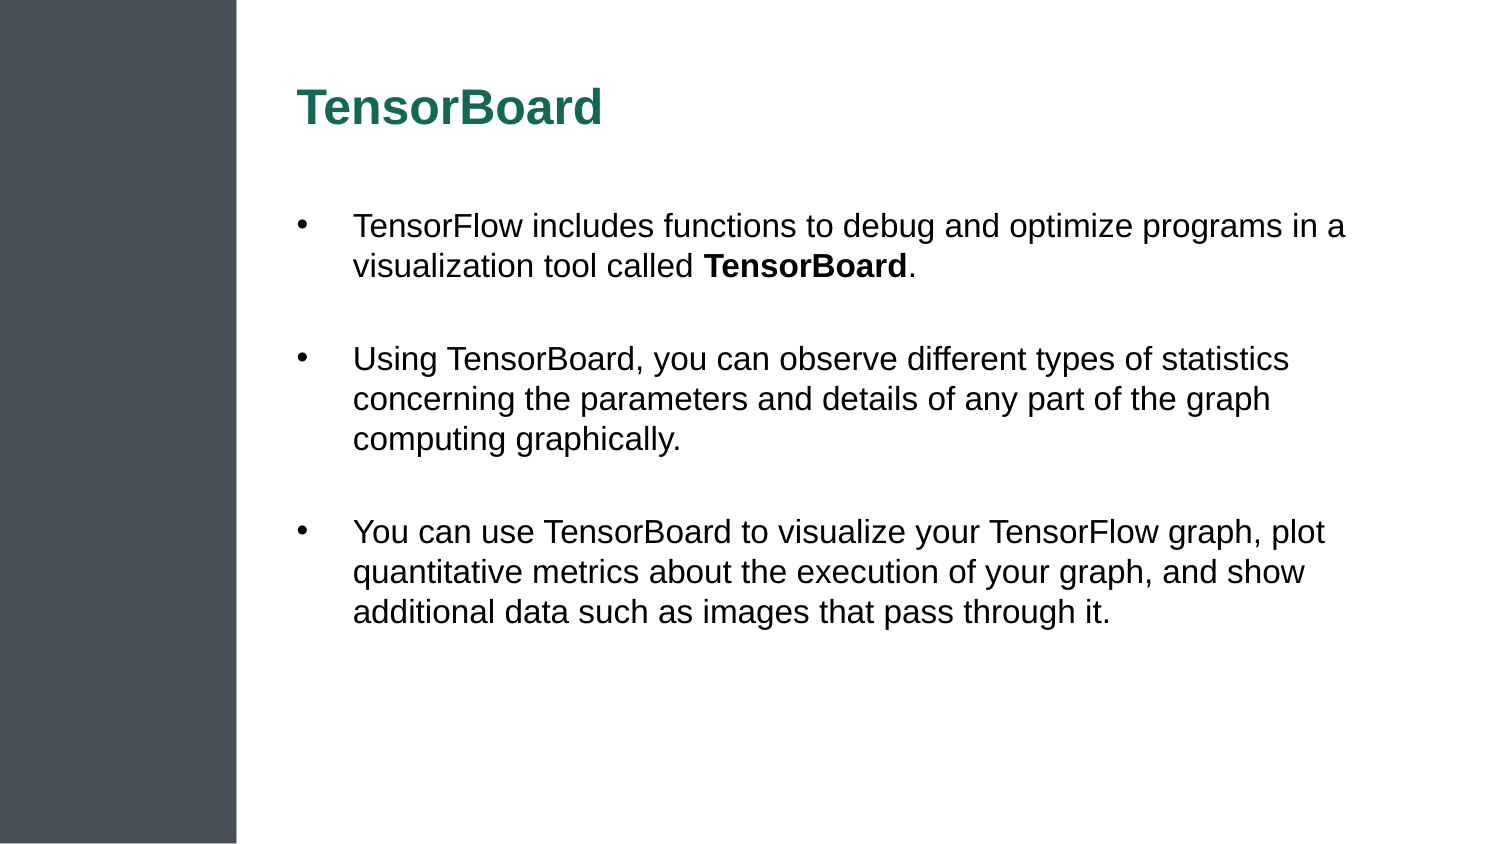

# TensorBoard
TensorFlow includes functions to debug and optimize programs in a visualization tool called TensorBoard.

Using TensorBoard, you can observe different types of statistics concerning the parameters and details of any part of the graph computing graphically.

You can use TensorBoard to visualize your TensorFlow graph, plot quantitative metrics about the execution of your graph, and show additional data such as images that pass through it.